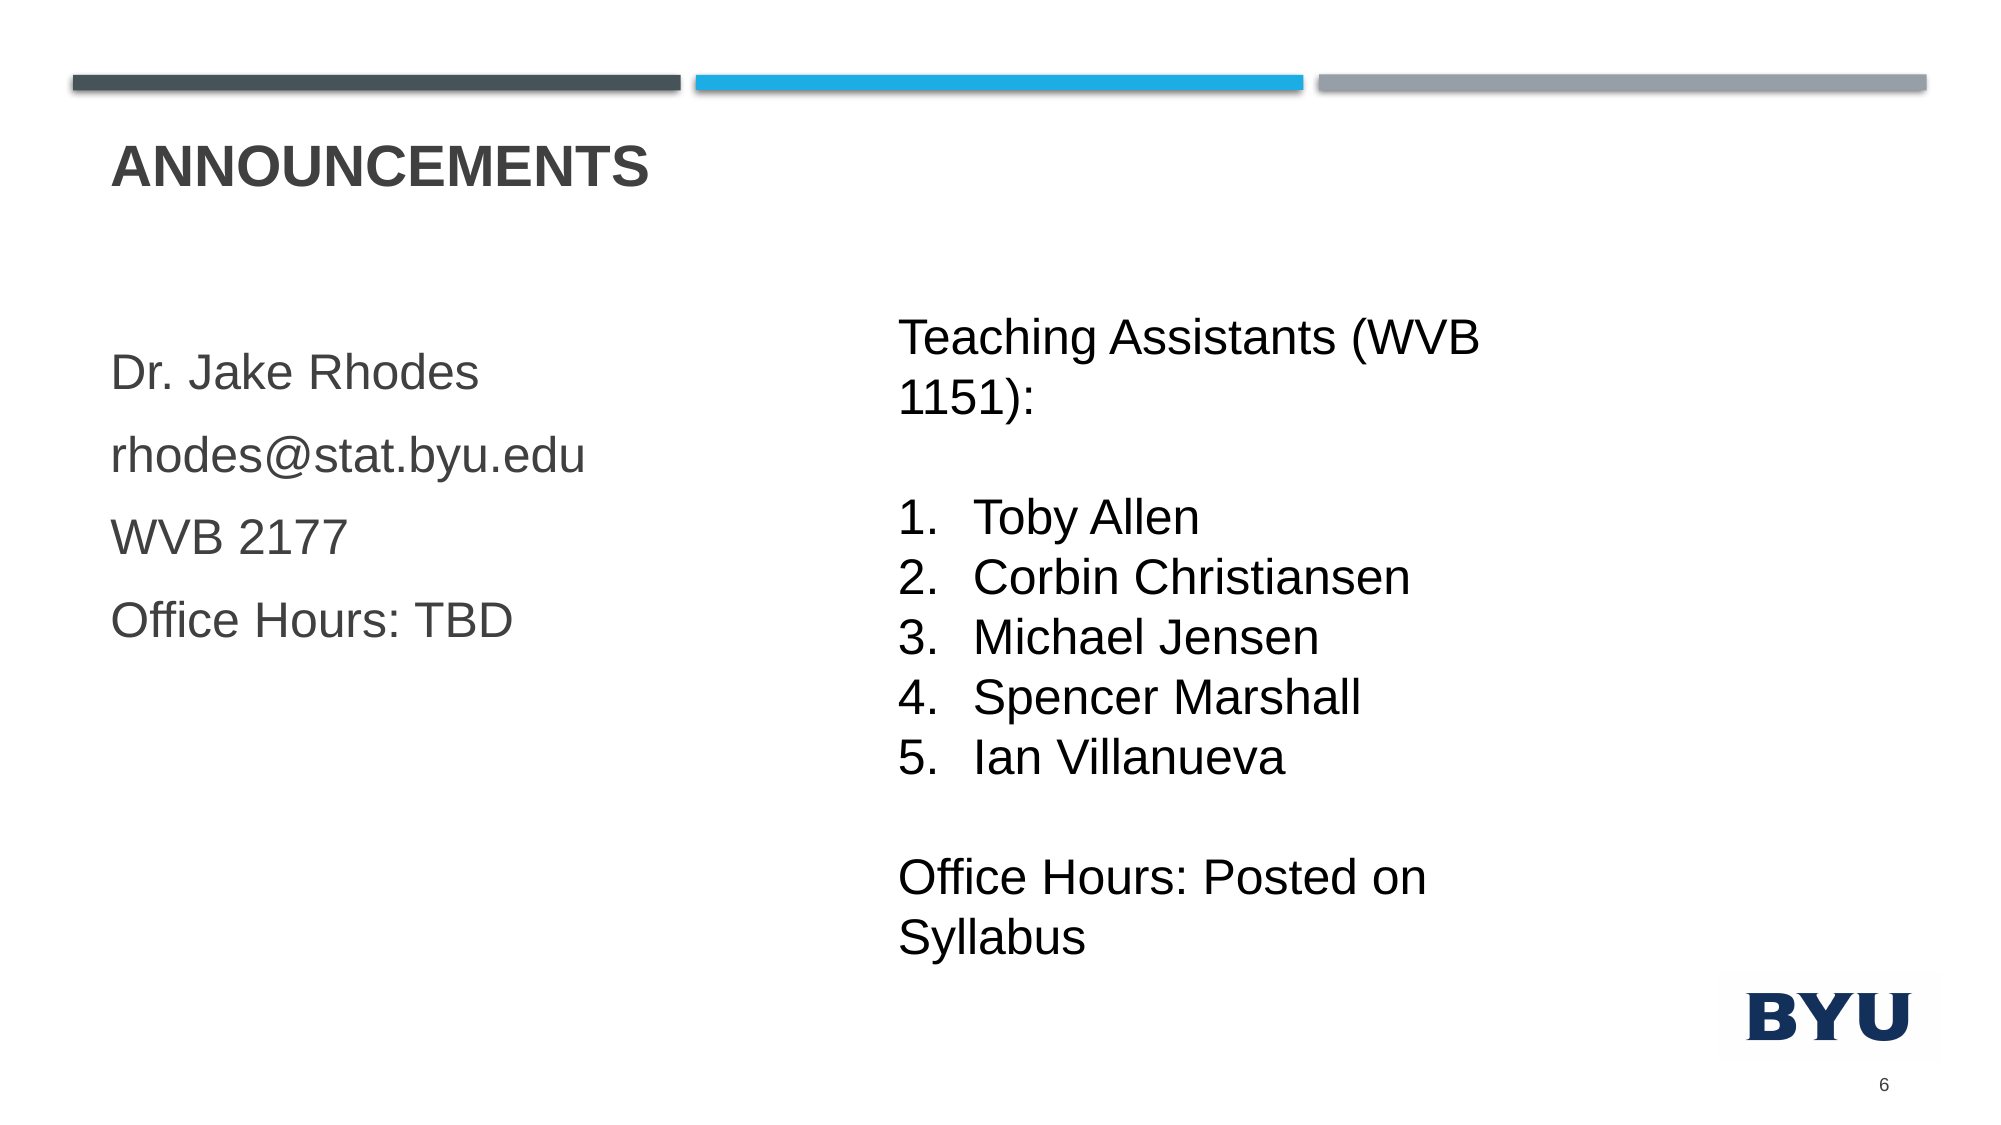

# Announcements
Teaching Assistants (WVB 1151):

Toby Allen
Corbin Christiansen
Michael Jensen
Spencer Marshall
Ian Villanueva

Office Hours: Posted on Syllabus
Dr. Jake Rhodes
rhodes@stat.byu.edu
WVB 2177
Office Hours: TBD
6